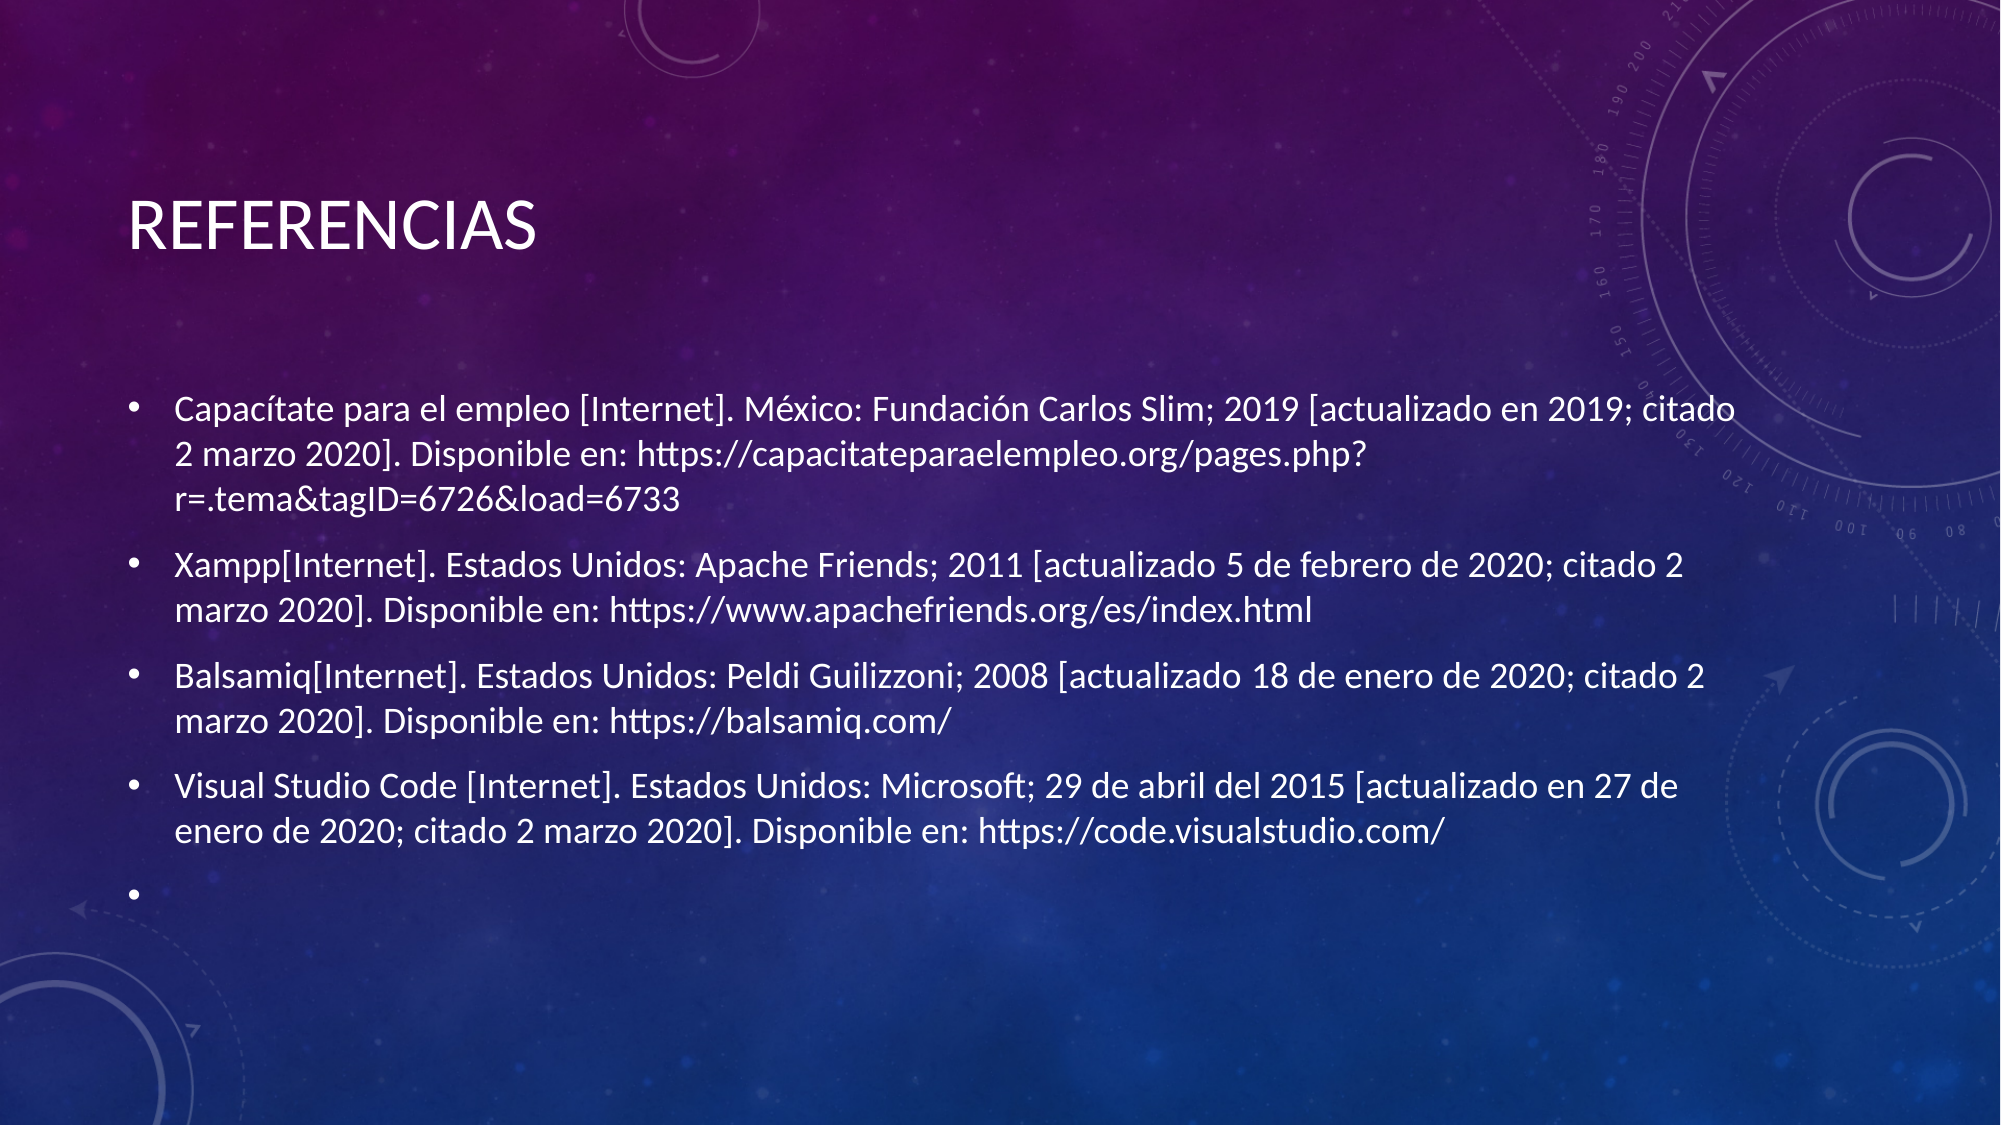

# Referencias
Capacítate para el empleo [Internet]. México: Fundación Carlos Slim; 2019 [actualizado en 2019; citado 2 marzo 2020]. Disponible en: https://capacitateparaelempleo.org/pages.php?r=.tema&tagID=6726&load=6733
Xampp[Internet]. Estados Unidos: Apache Friends; 2011 [actualizado 5 de febrero de 2020; citado 2 marzo 2020]. Disponible en: https://www.apachefriends.org/es/index.html
Balsamiq[Internet]. Estados Unidos: Peldi Guilizzoni; 2008 [actualizado 18 de enero de 2020; citado 2 marzo 2020]. Disponible en: https://balsamiq.com/
Visual Studio Code [Internet]. Estados Unidos: Microsoft; 29 de abril del 2015 [actualizado en 27 de enero de 2020; citado 2 marzo 2020]. Disponible en: https://code.visualstudio.com/